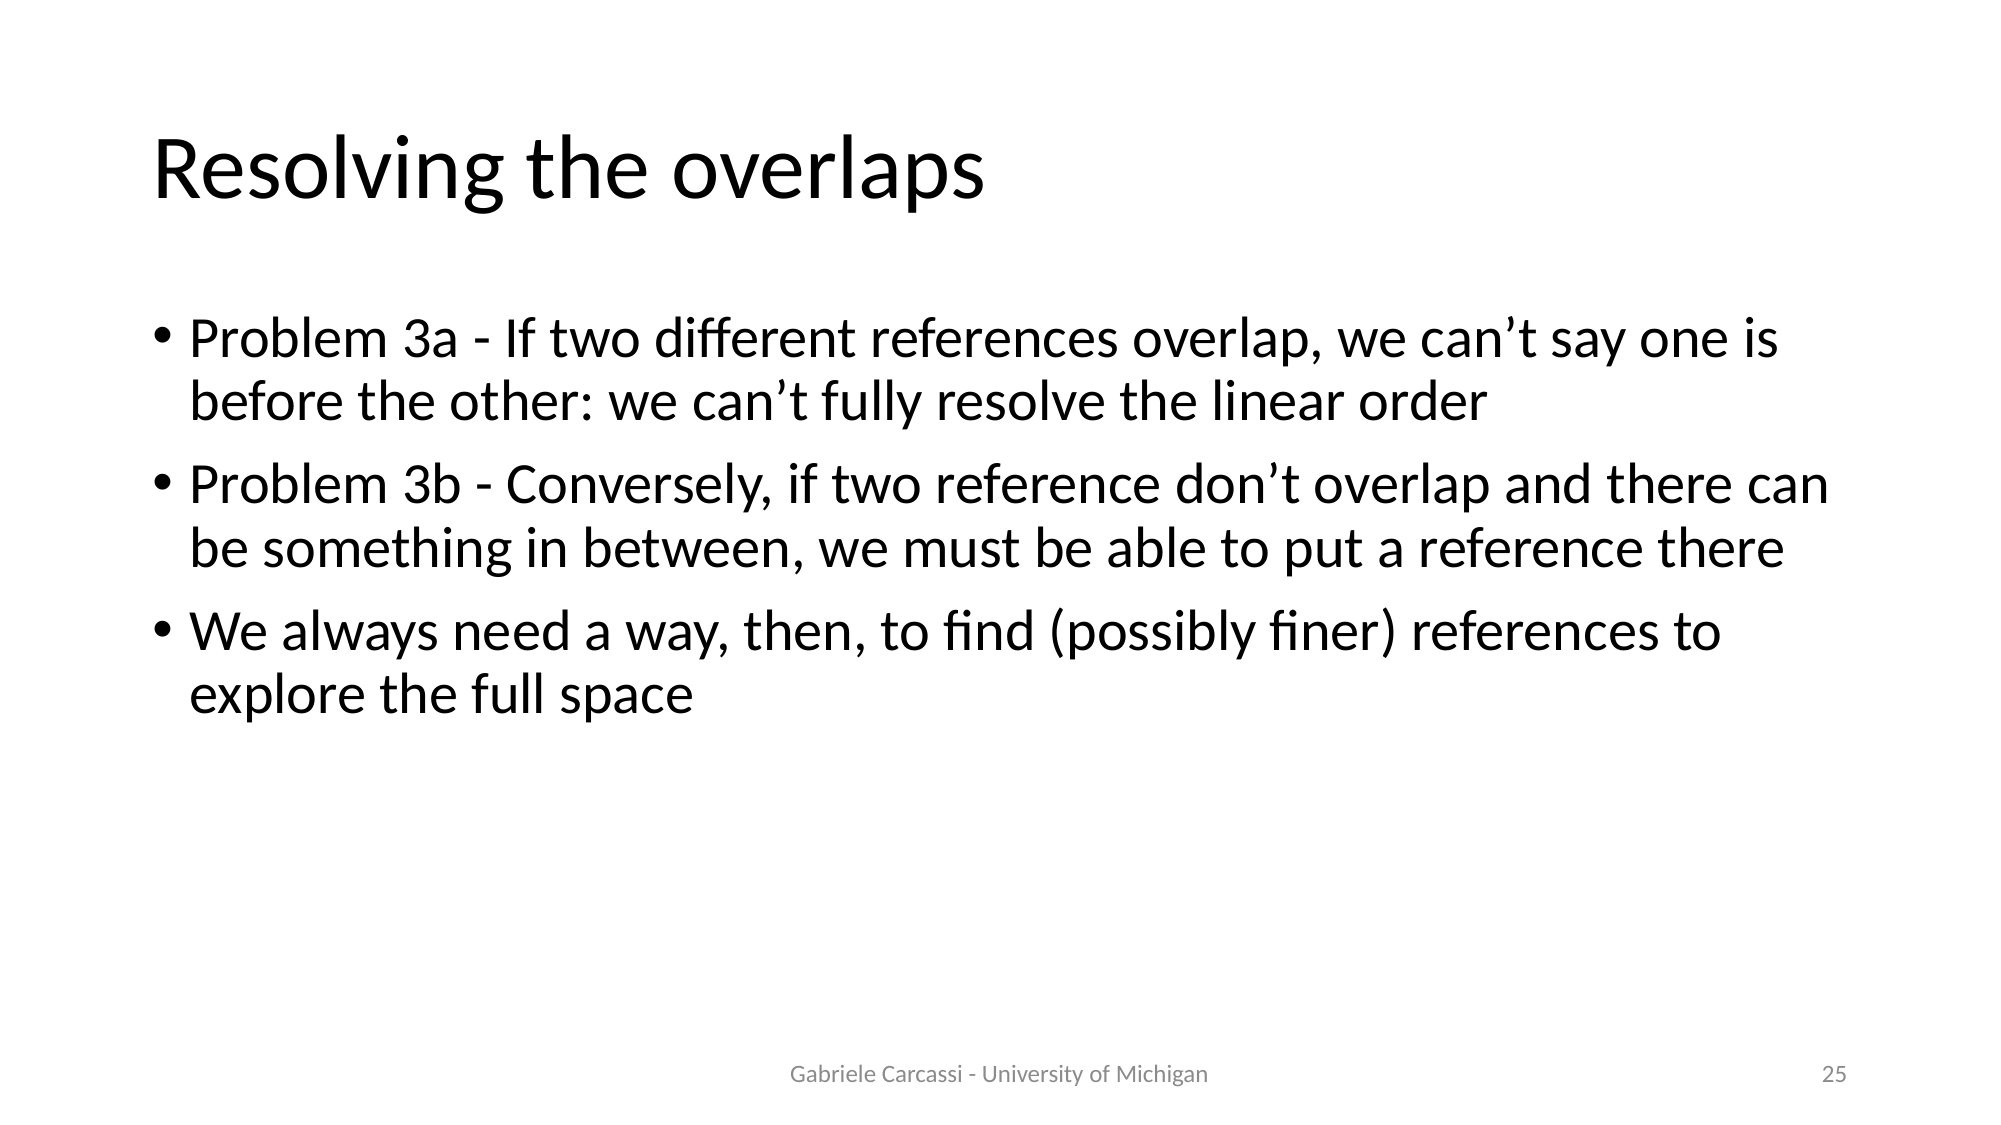

# Resolving the overlaps
Problem 3a - If two different references overlap, we can’t say one is before the other: we can’t fully resolve the linear order
Problem 3b - Conversely, if two reference don’t overlap and there can be something in between, we must be able to put a reference there
We always need a way, then, to find (possibly finer) references to explore the full space
Gabriele Carcassi - University of Michigan
25